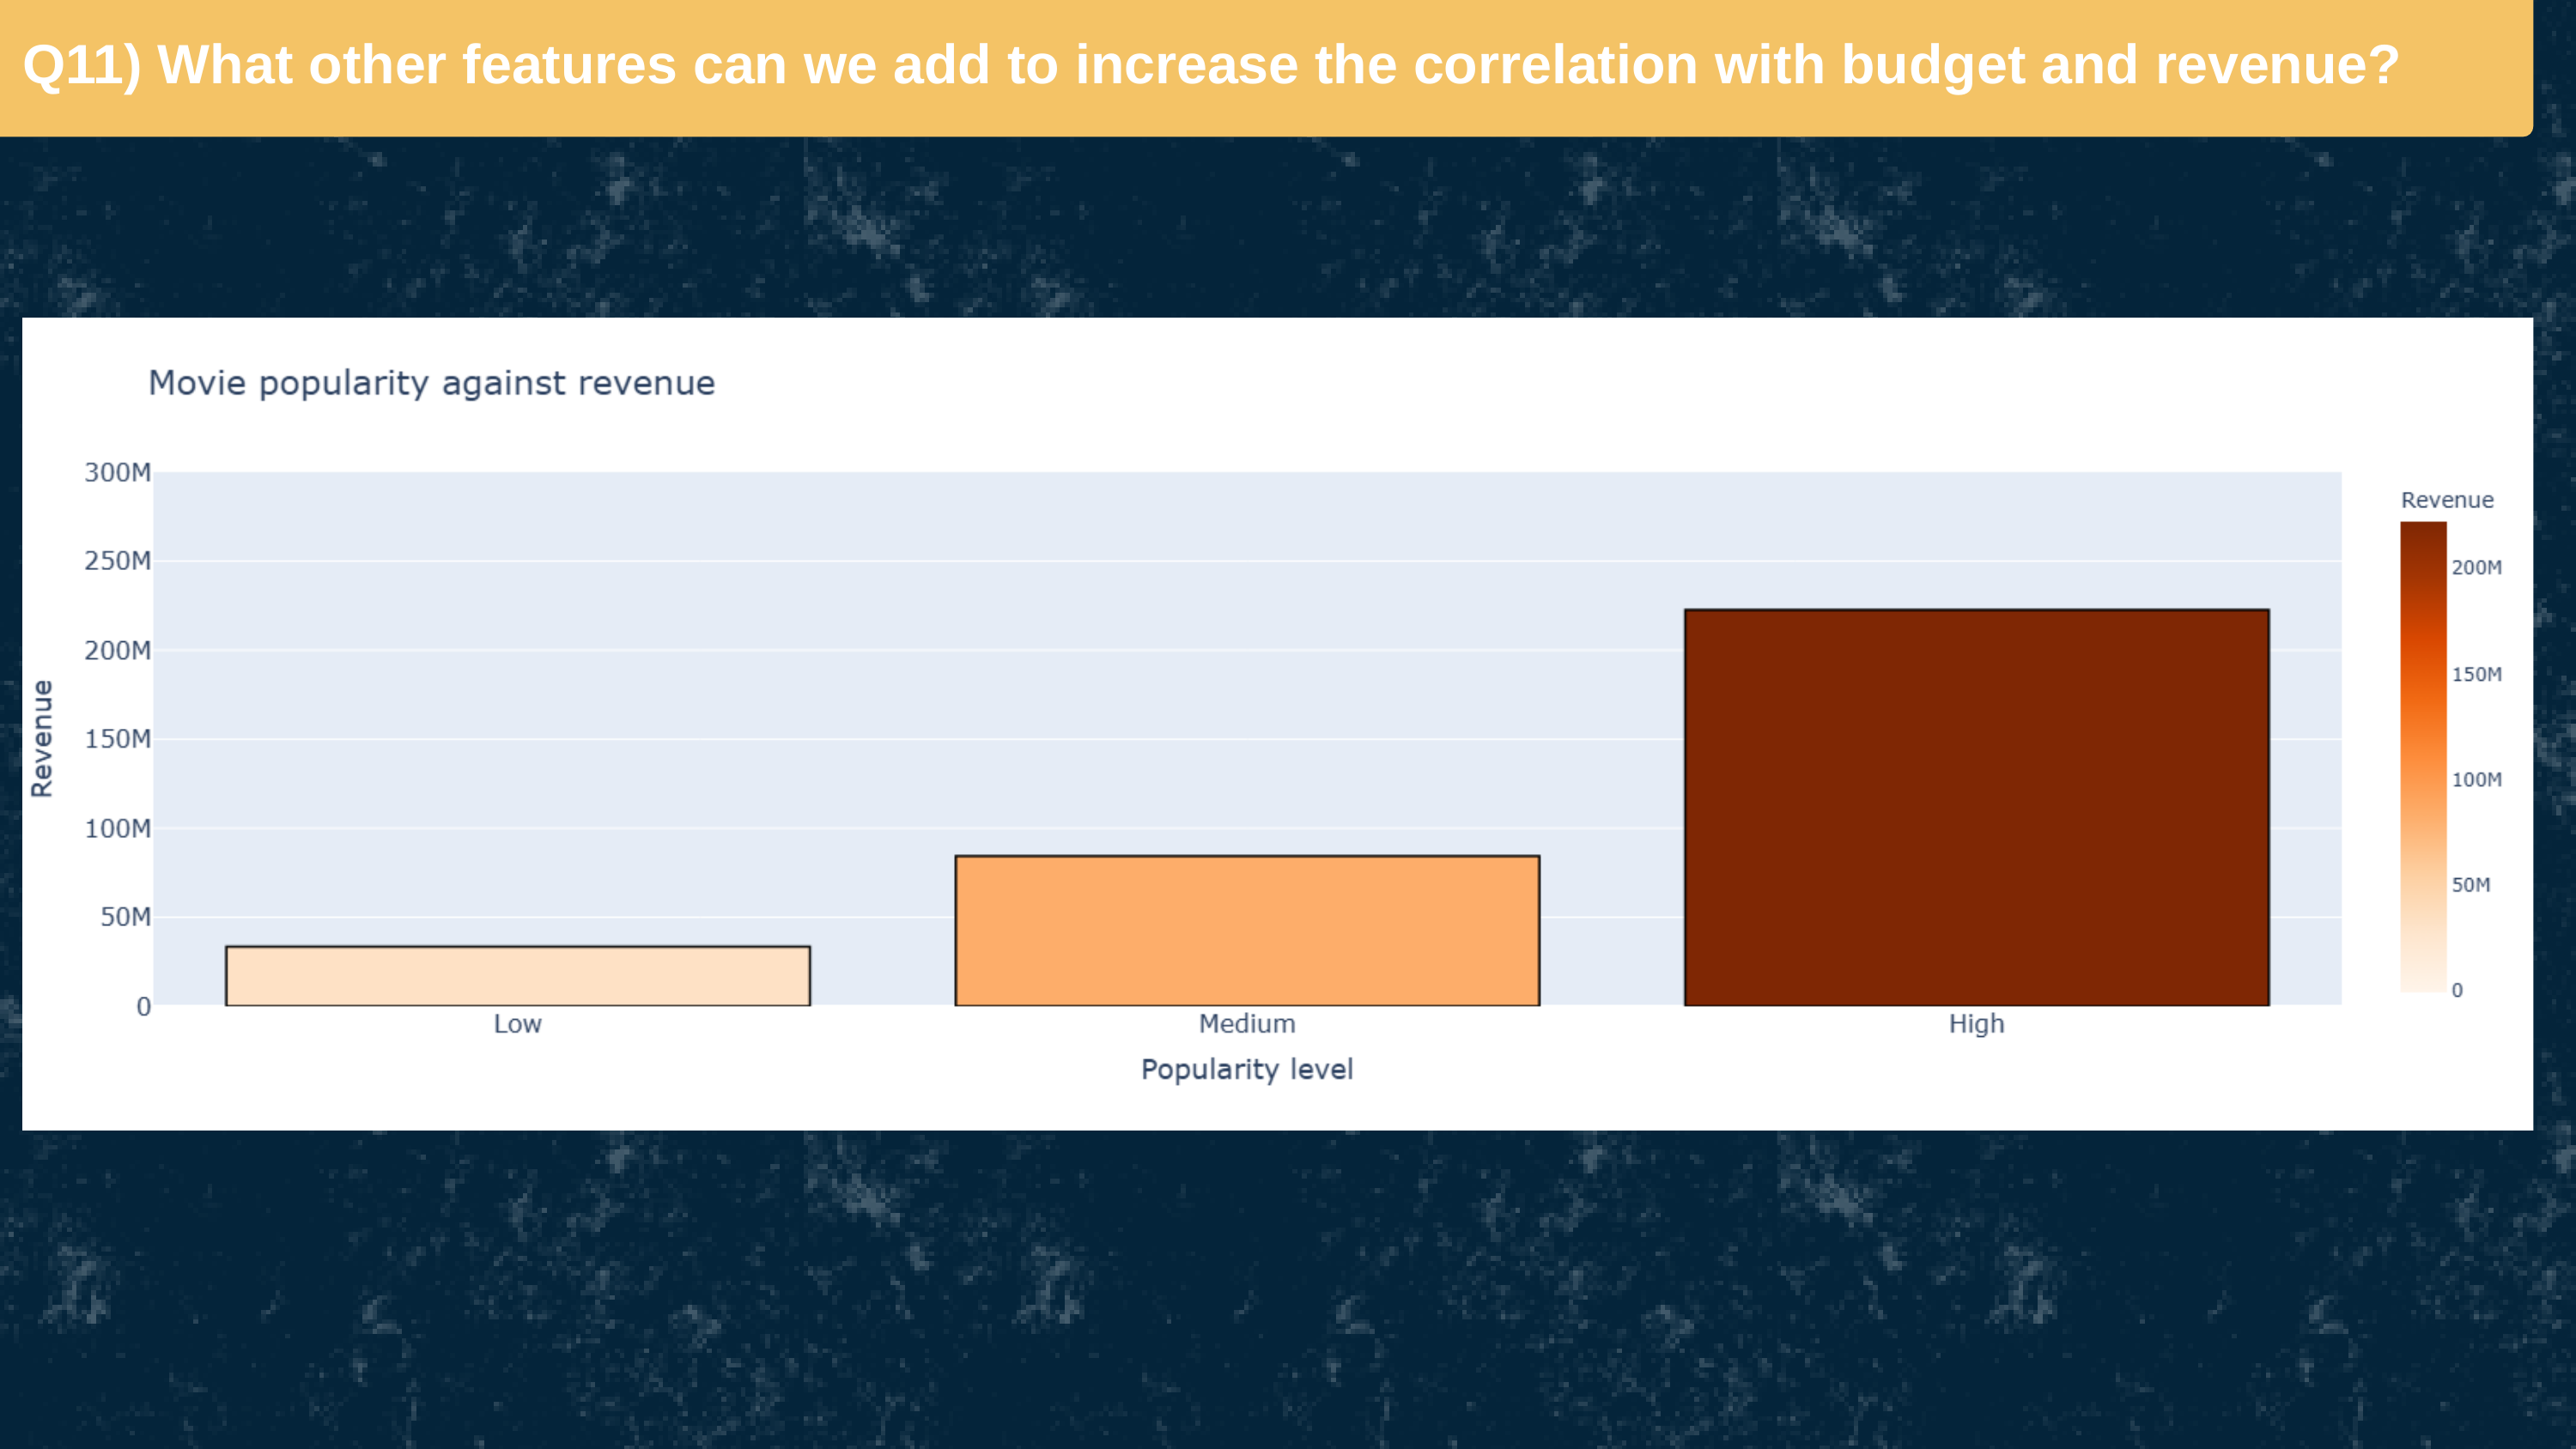

Q11) What other features can we add to increase the correlation with budget and revenue?